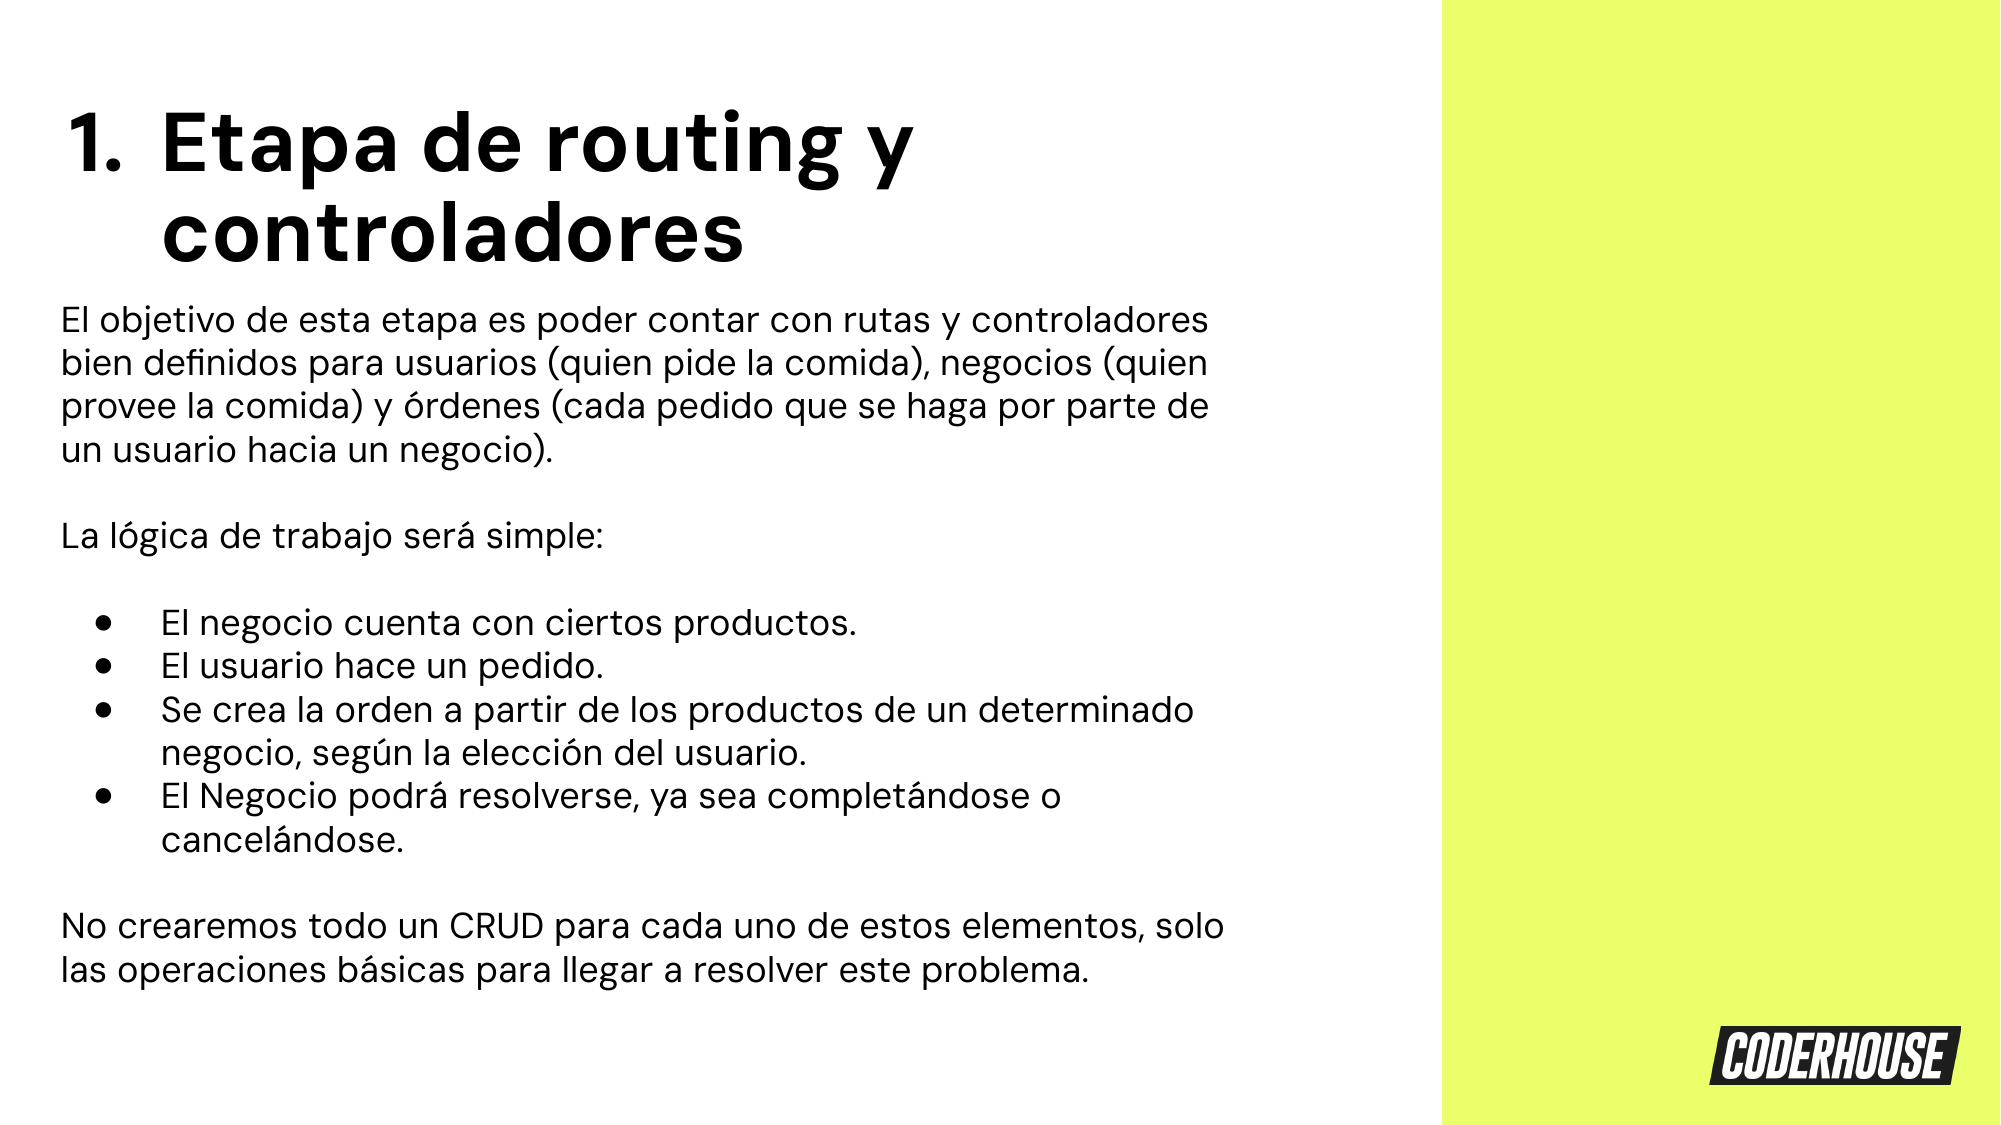

Etapa de routing y controladores
El objetivo de esta etapa es poder contar con rutas y controladores bien definidos para usuarios (quien pide la comida), negocios (quien provee la comida) y órdenes (cada pedido que se haga por parte de un usuario hacia un negocio).

La lógica de trabajo será simple:

El negocio cuenta con ciertos productos.
El usuario hace un pedido.
Se crea la orden a partir de los productos de un determinado negocio, según la elección del usuario.
El Negocio podrá resolverse, ya sea completándose o cancelándose.

No crearemos todo un CRUD para cada uno de estos elementos, solo las operaciones básicas para llegar a resolver este problema.